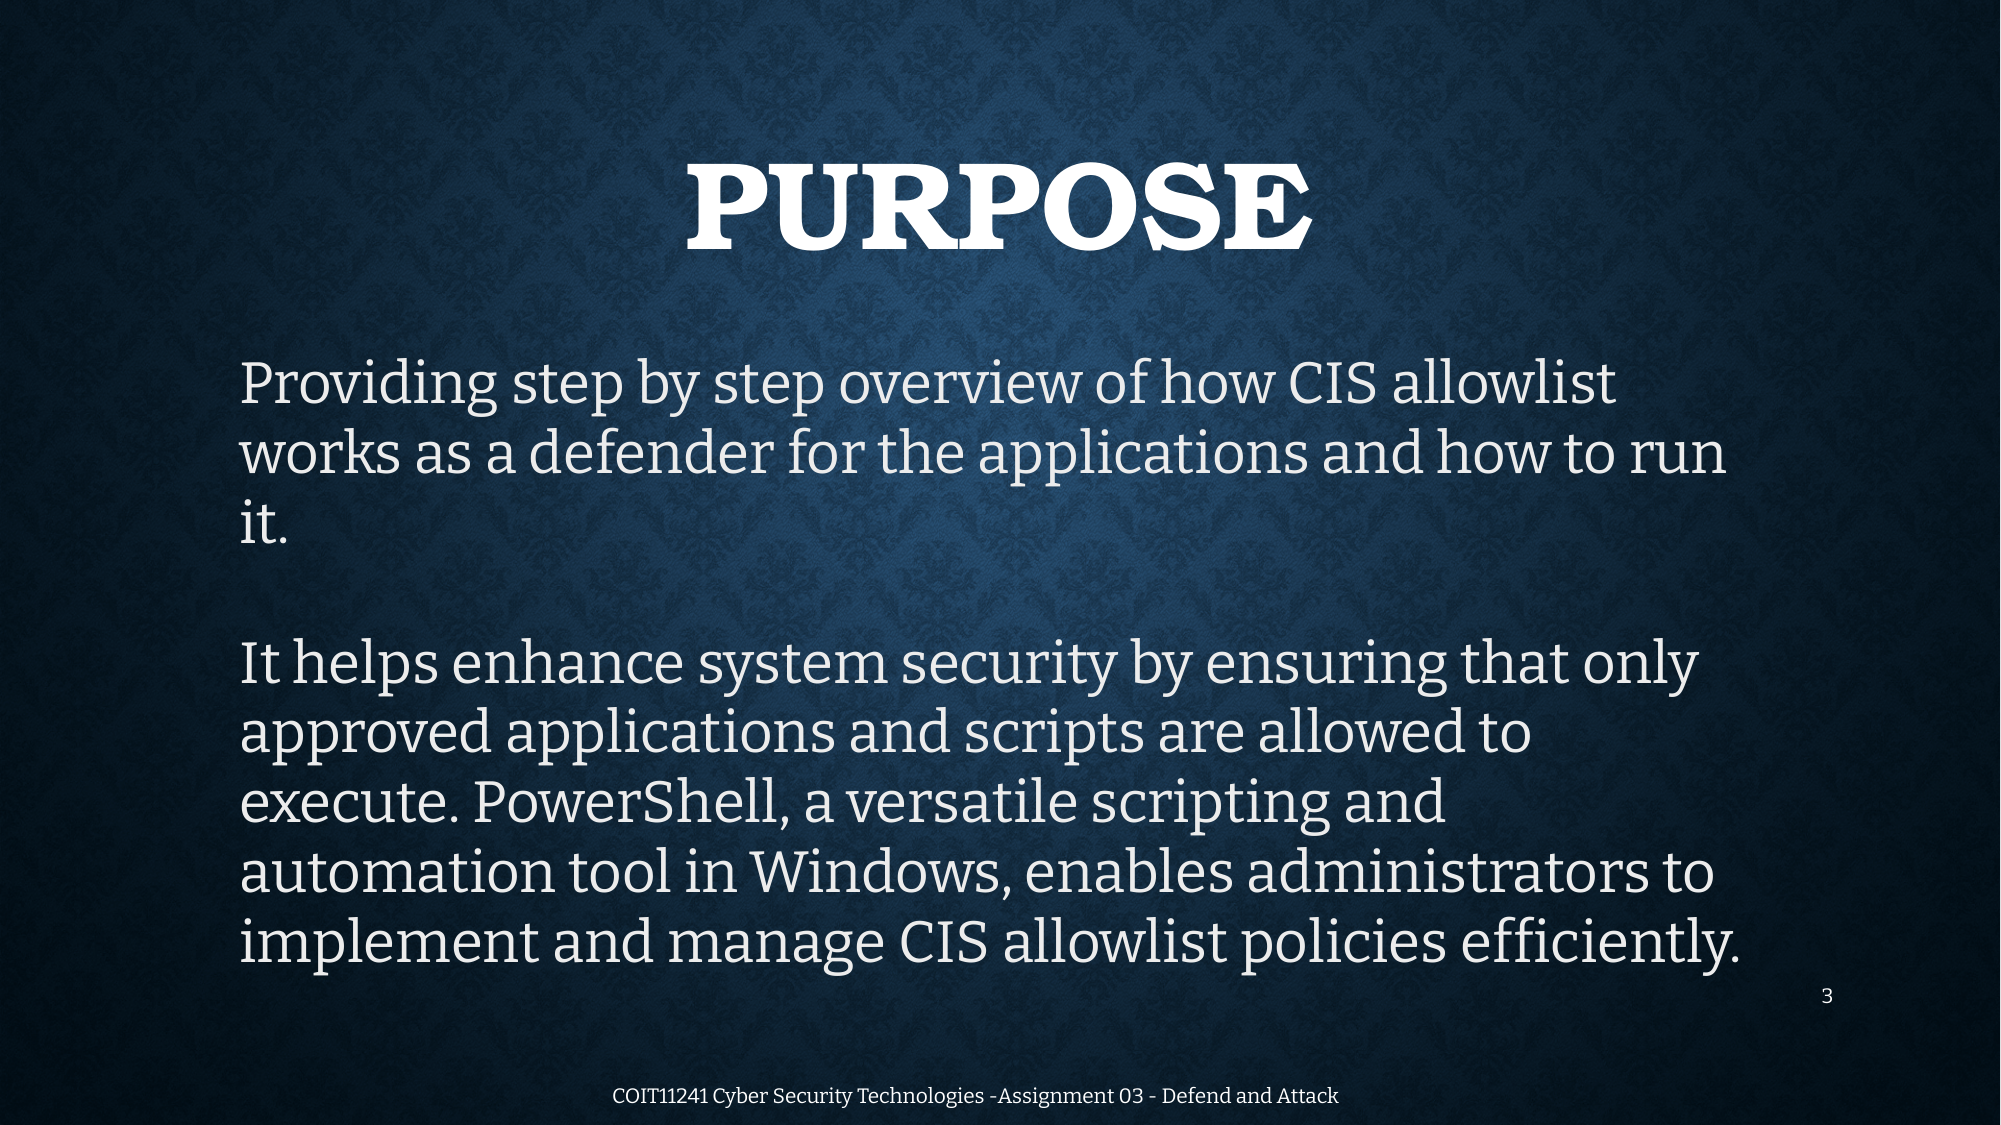

# Purpose
Providing step by step overview of how CIS allowlist works as a defender for the applications and how to run it.

It helps enhance system security by ensuring that only approved applications and scripts are allowed to execute. PowerShell, a versatile scripting and automation tool in Windows, enables administrators to implement and manage CIS allowlist policies efficiently.
3
COIT11241 Cyber Security Technologies -Assignment 03 - Defend and Attack